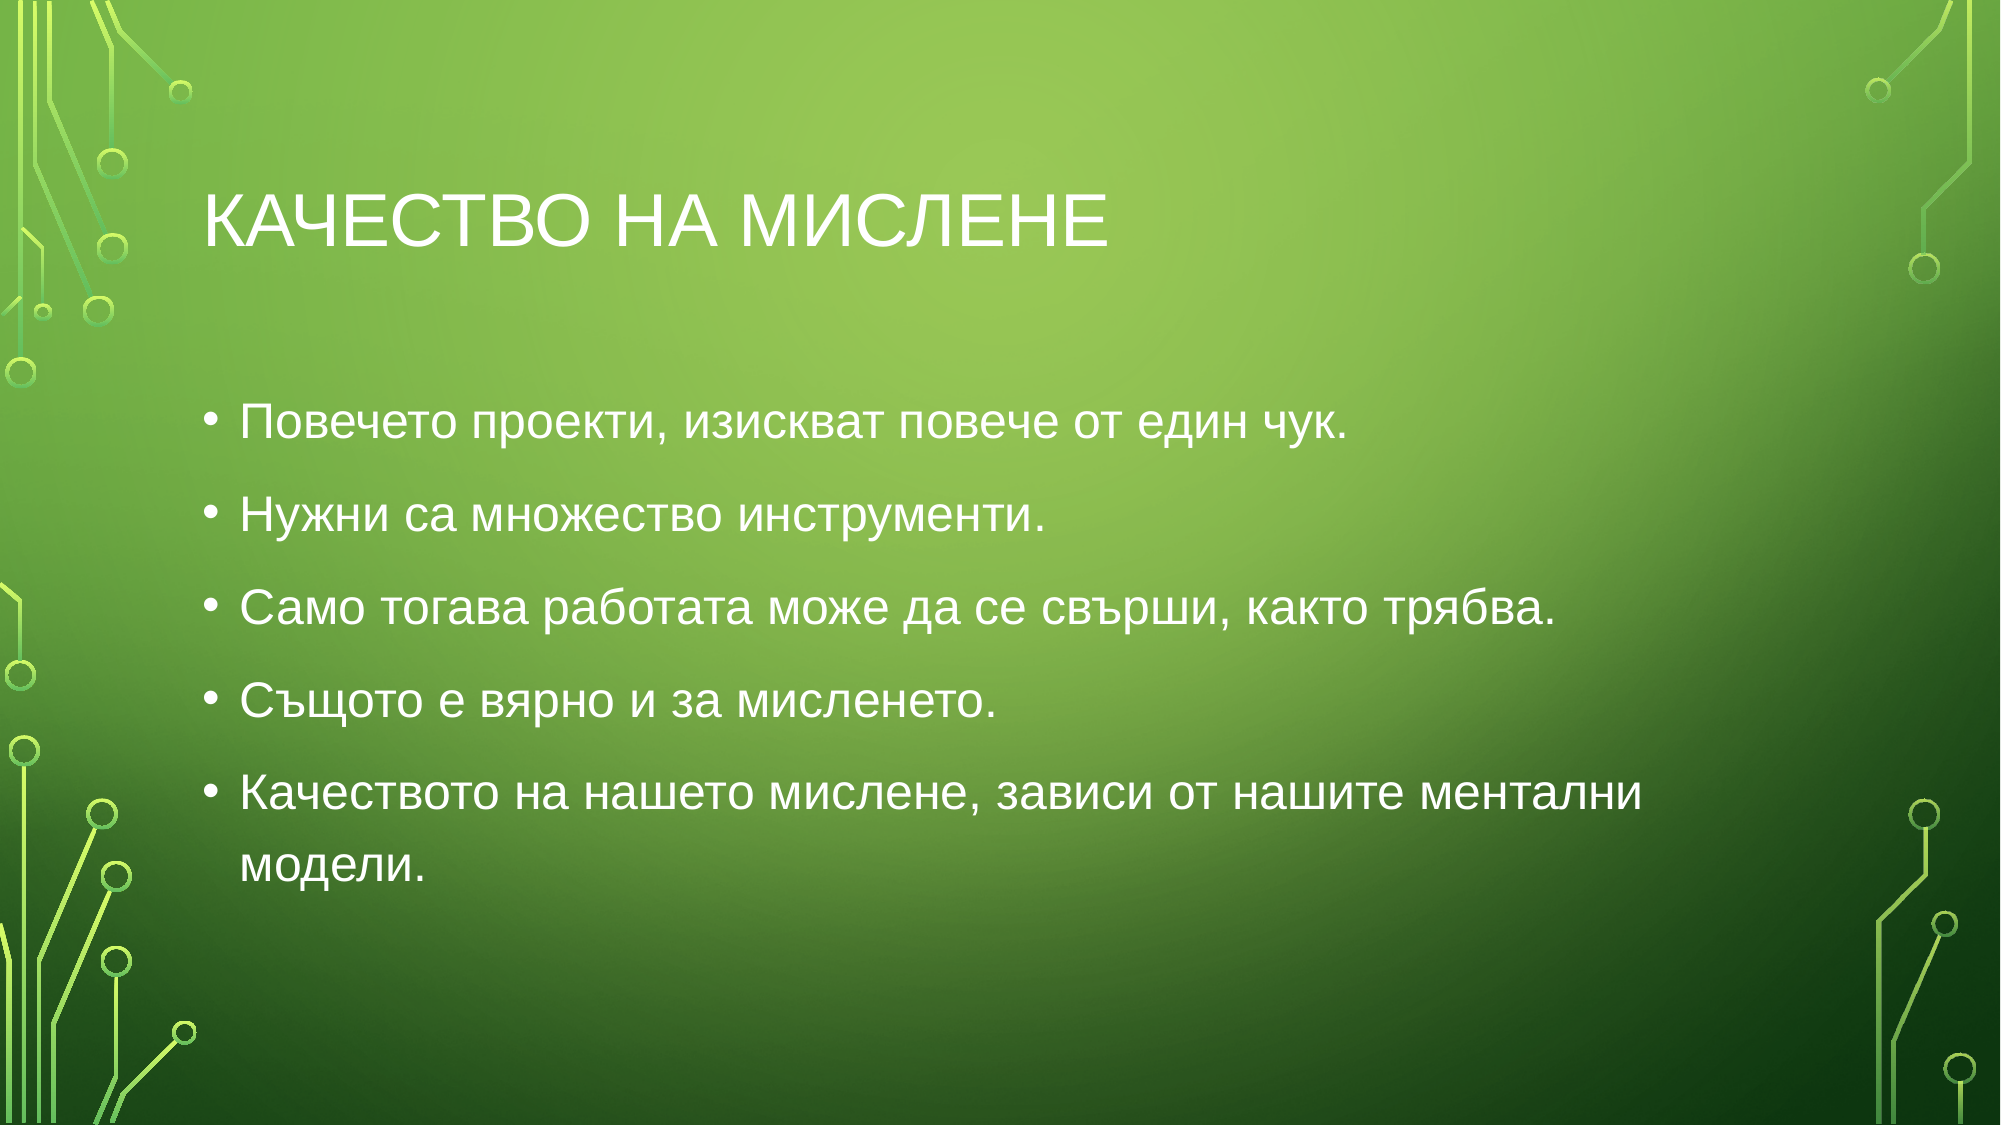

# КАЧЕСТВО НА МИСЛЕНЕ
Повечето проекти, изискват повече от един чук.
Нужни са множество инструменти.
Само тогава работата може да се свърши, както трябва.
Същото е вярно и за мисленето.
Качеството на нашето мислене, зависи от нашите ментални модели.